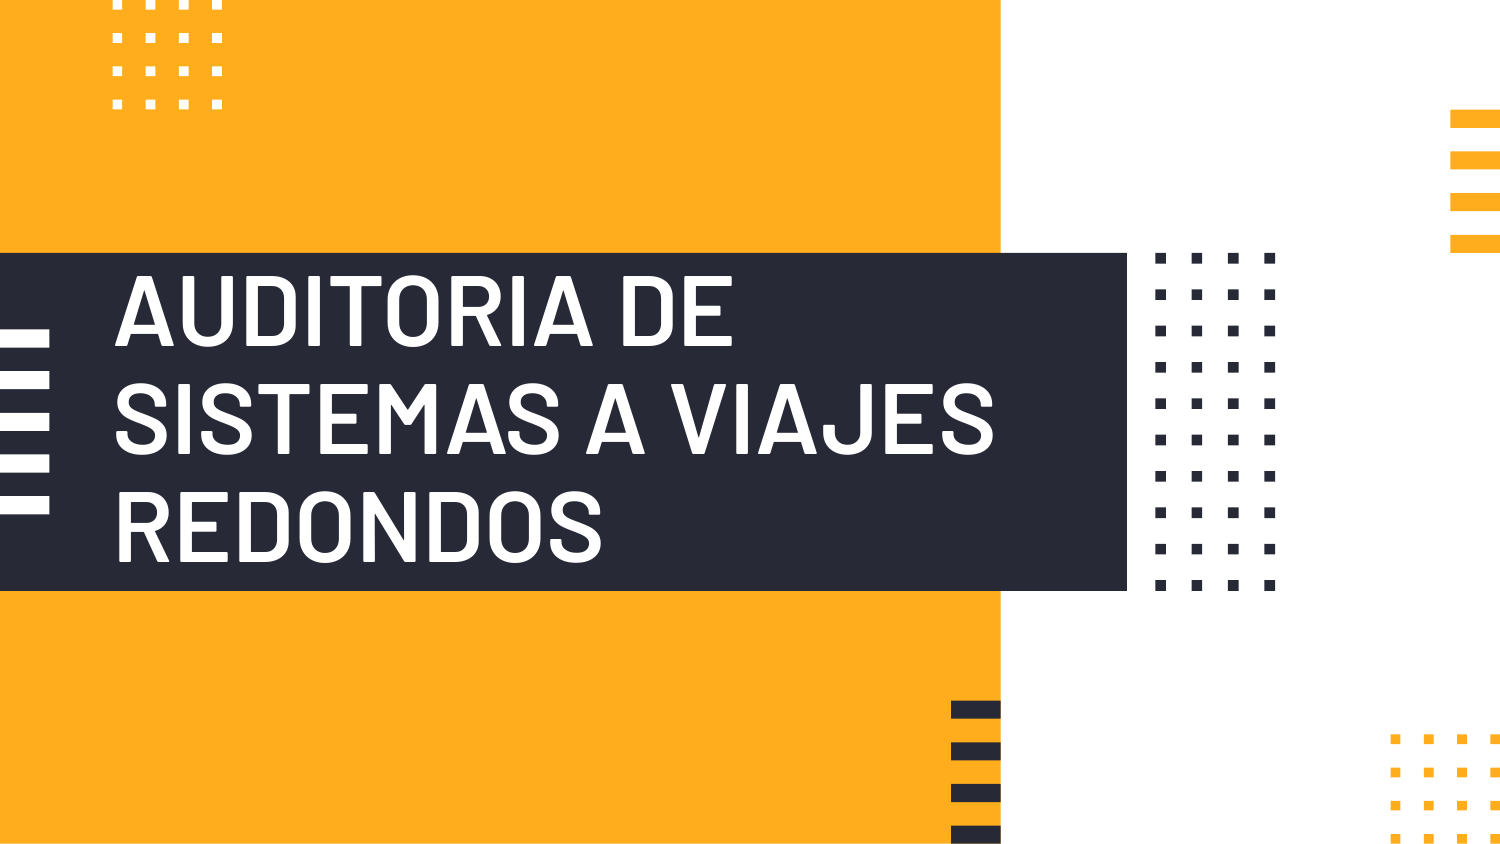

# AUDITORIA DE SISTEMAS A VIAJES REDONDOS